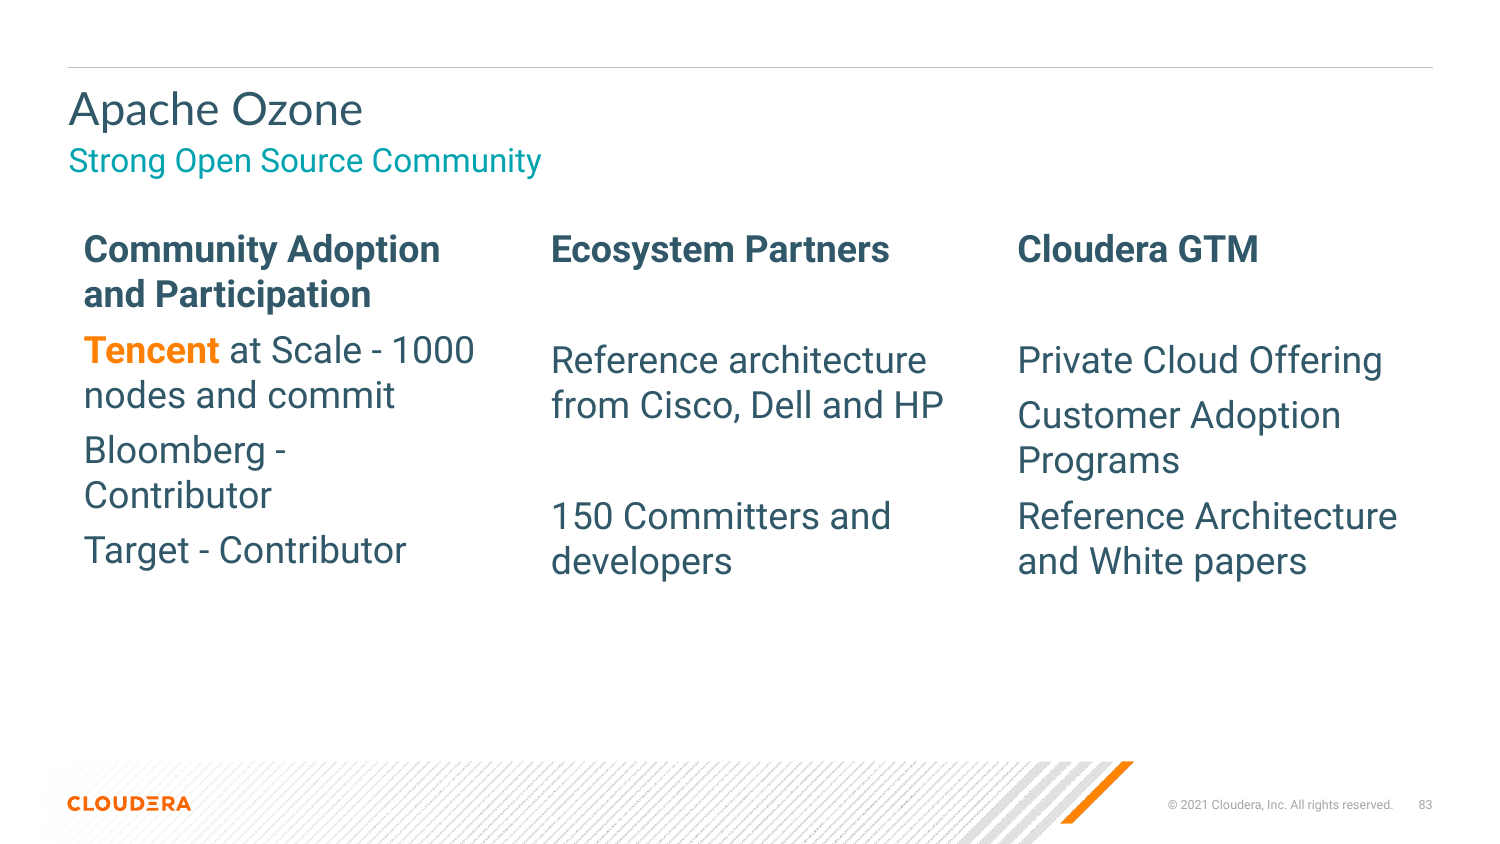

# Apache Ozone
Strong Open Source Community
Ecosystem Partners

Reference architecture from Cisco, Dell and HP

150 Committers and developers
Community Adoption and Participation
Tencent at Scale - 1000 nodes and commit
Bloomberg - Contributor
Target - Contributor

Cloudera GTM

Private Cloud Offering
Customer Adoption Programs
Reference Architecture and White papers